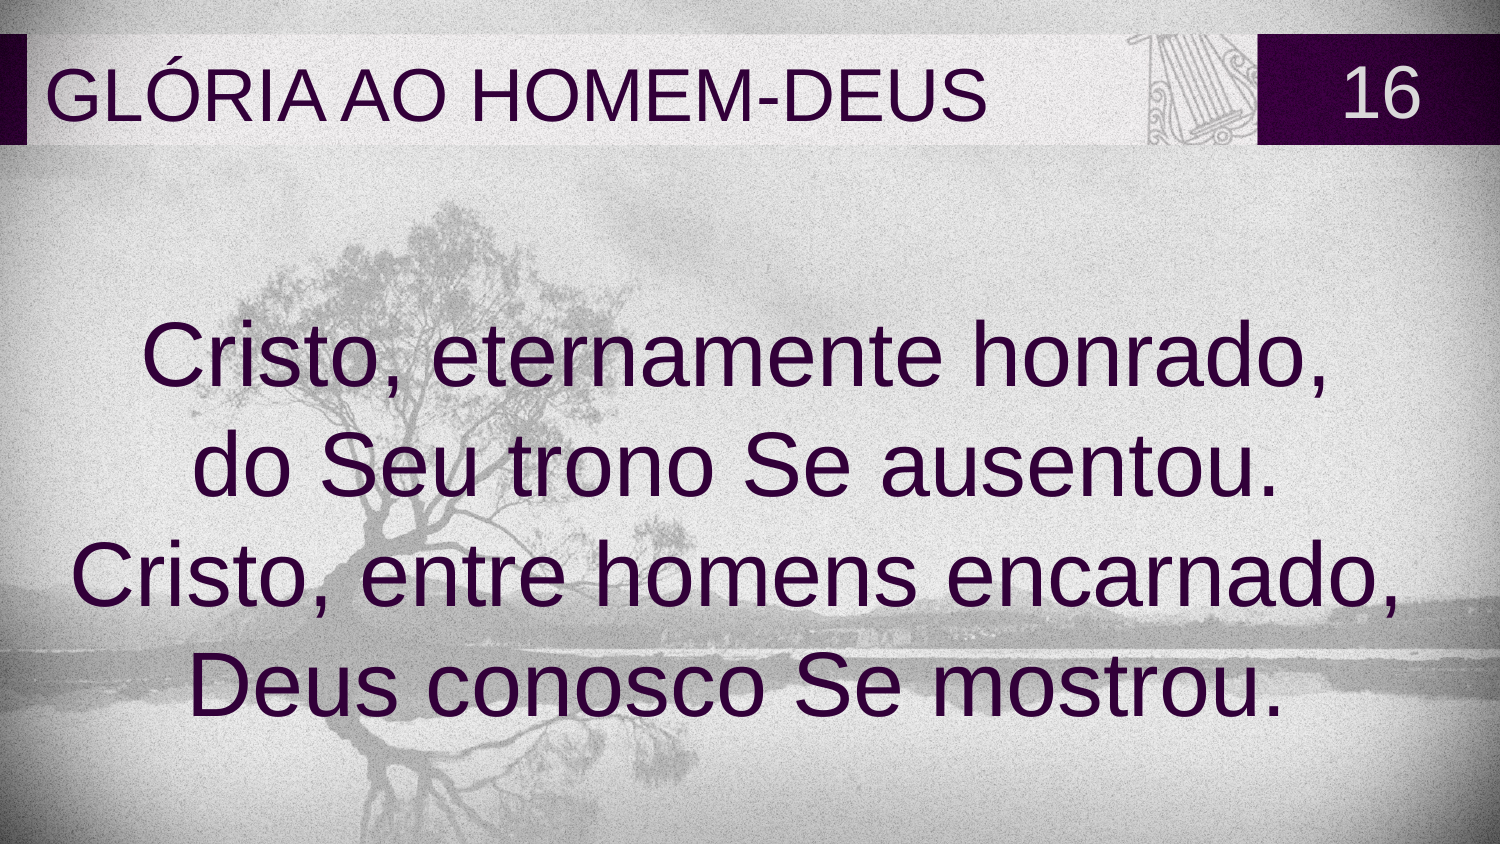

# GLÓRIA AO HOMEM-DEUS
16
Cristo, eternamente honrado,
do Seu trono Se ausentou.
Cristo, entre homens encarnado,
Deus conosco Se mostrou.